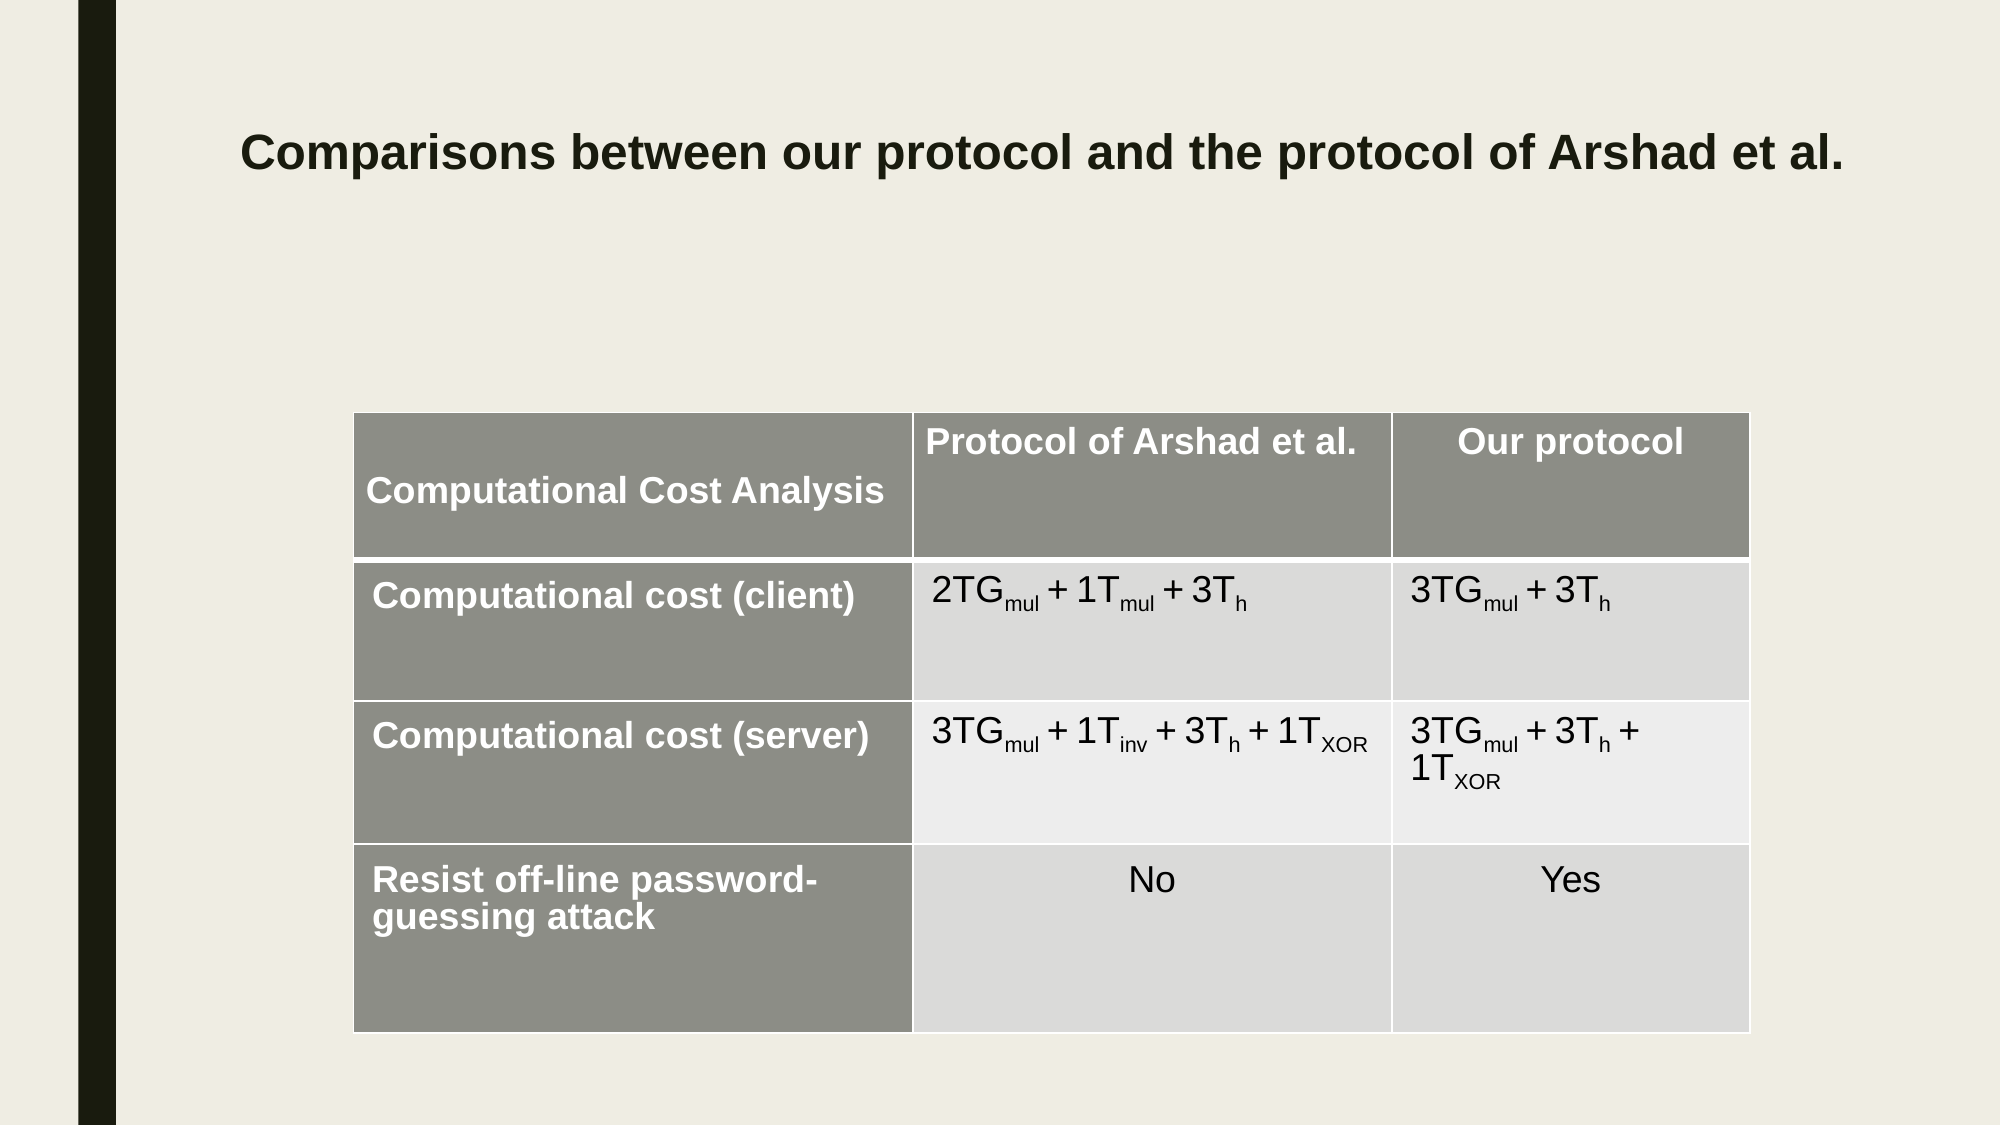

# Comparisons between our protocol and the protocol of Arshad et al.
| Computational Cost Analysis | Protocol of Arshad et al. | Our protocol |
| --- | --- | --- |
| Computational cost (client) | 2TGmul + 1Tmul + 3Th | 3TGmul + 3Th |
| Computational cost (server) | 3TGmul + 1Tinv + 3Th + 1TXOR | 3TGmul + 3Th + 1TXOR |
| Resist off‐line password‐guessing attack | No | Yes |